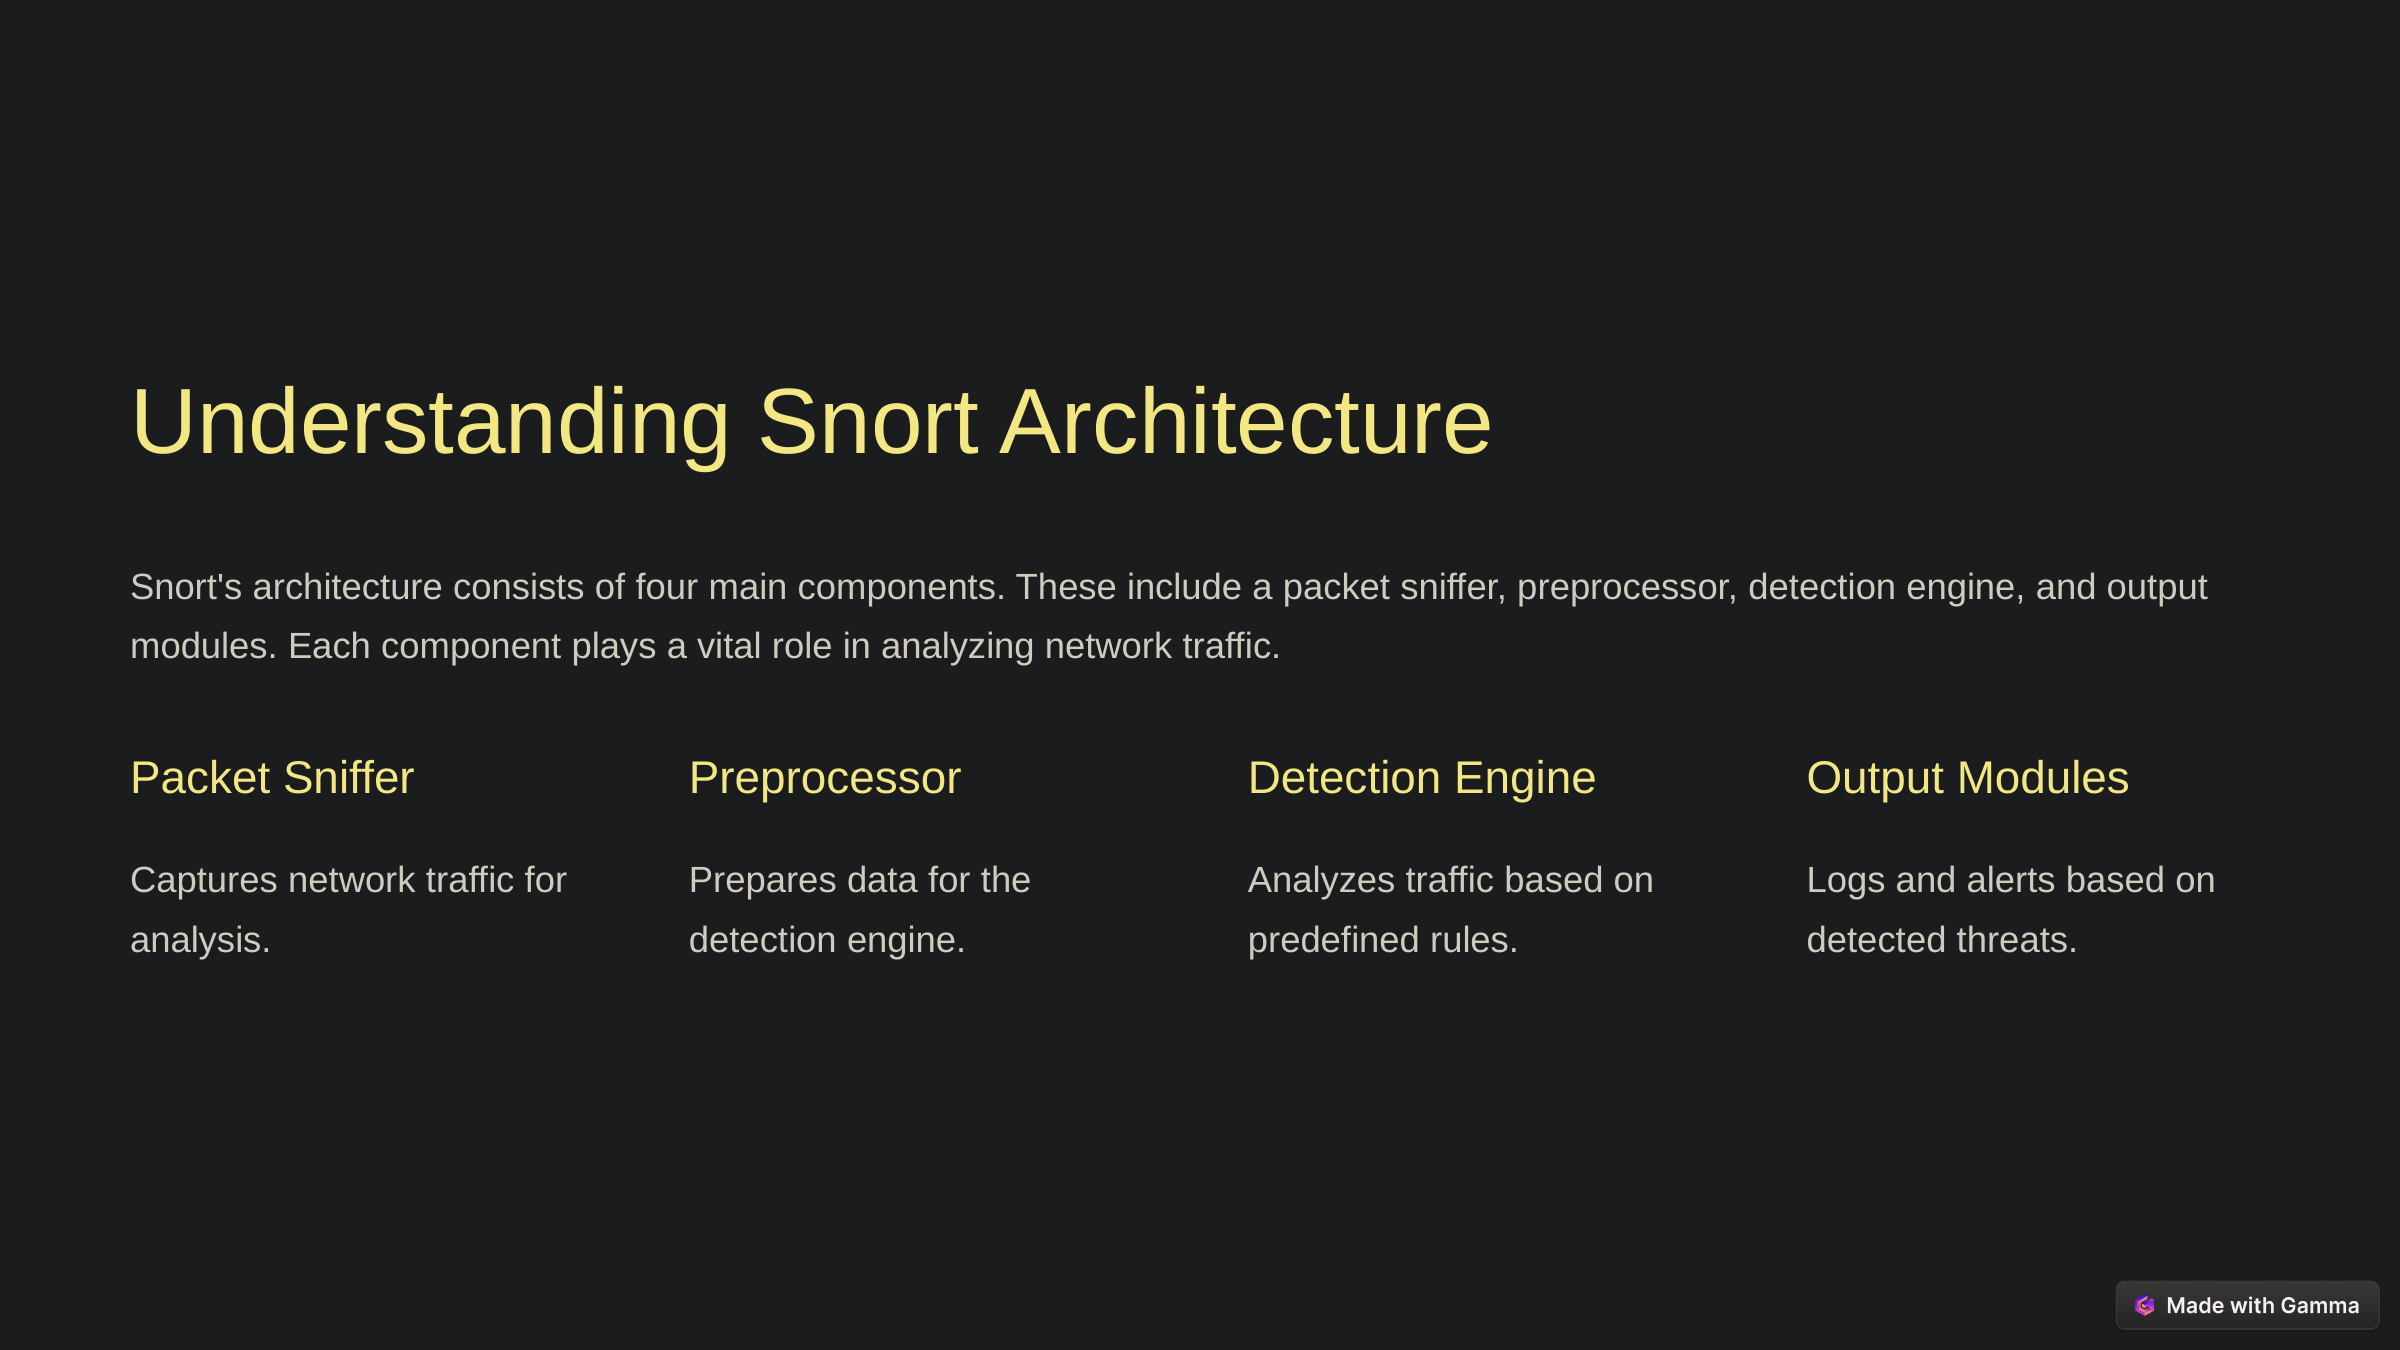

Understanding Snort Architecture
Snort's architecture consists of four main components. These include a packet sniffer, preprocessor, detection engine, and output modules. Each component plays a vital role in analyzing network traffic.
Packet Sniffer
Preprocessor
Detection Engine
Output Modules
Captures network traffic for analysis.
Prepares data for the detection engine.
Analyzes traffic based on predefined rules.
Logs and alerts based on detected threats.